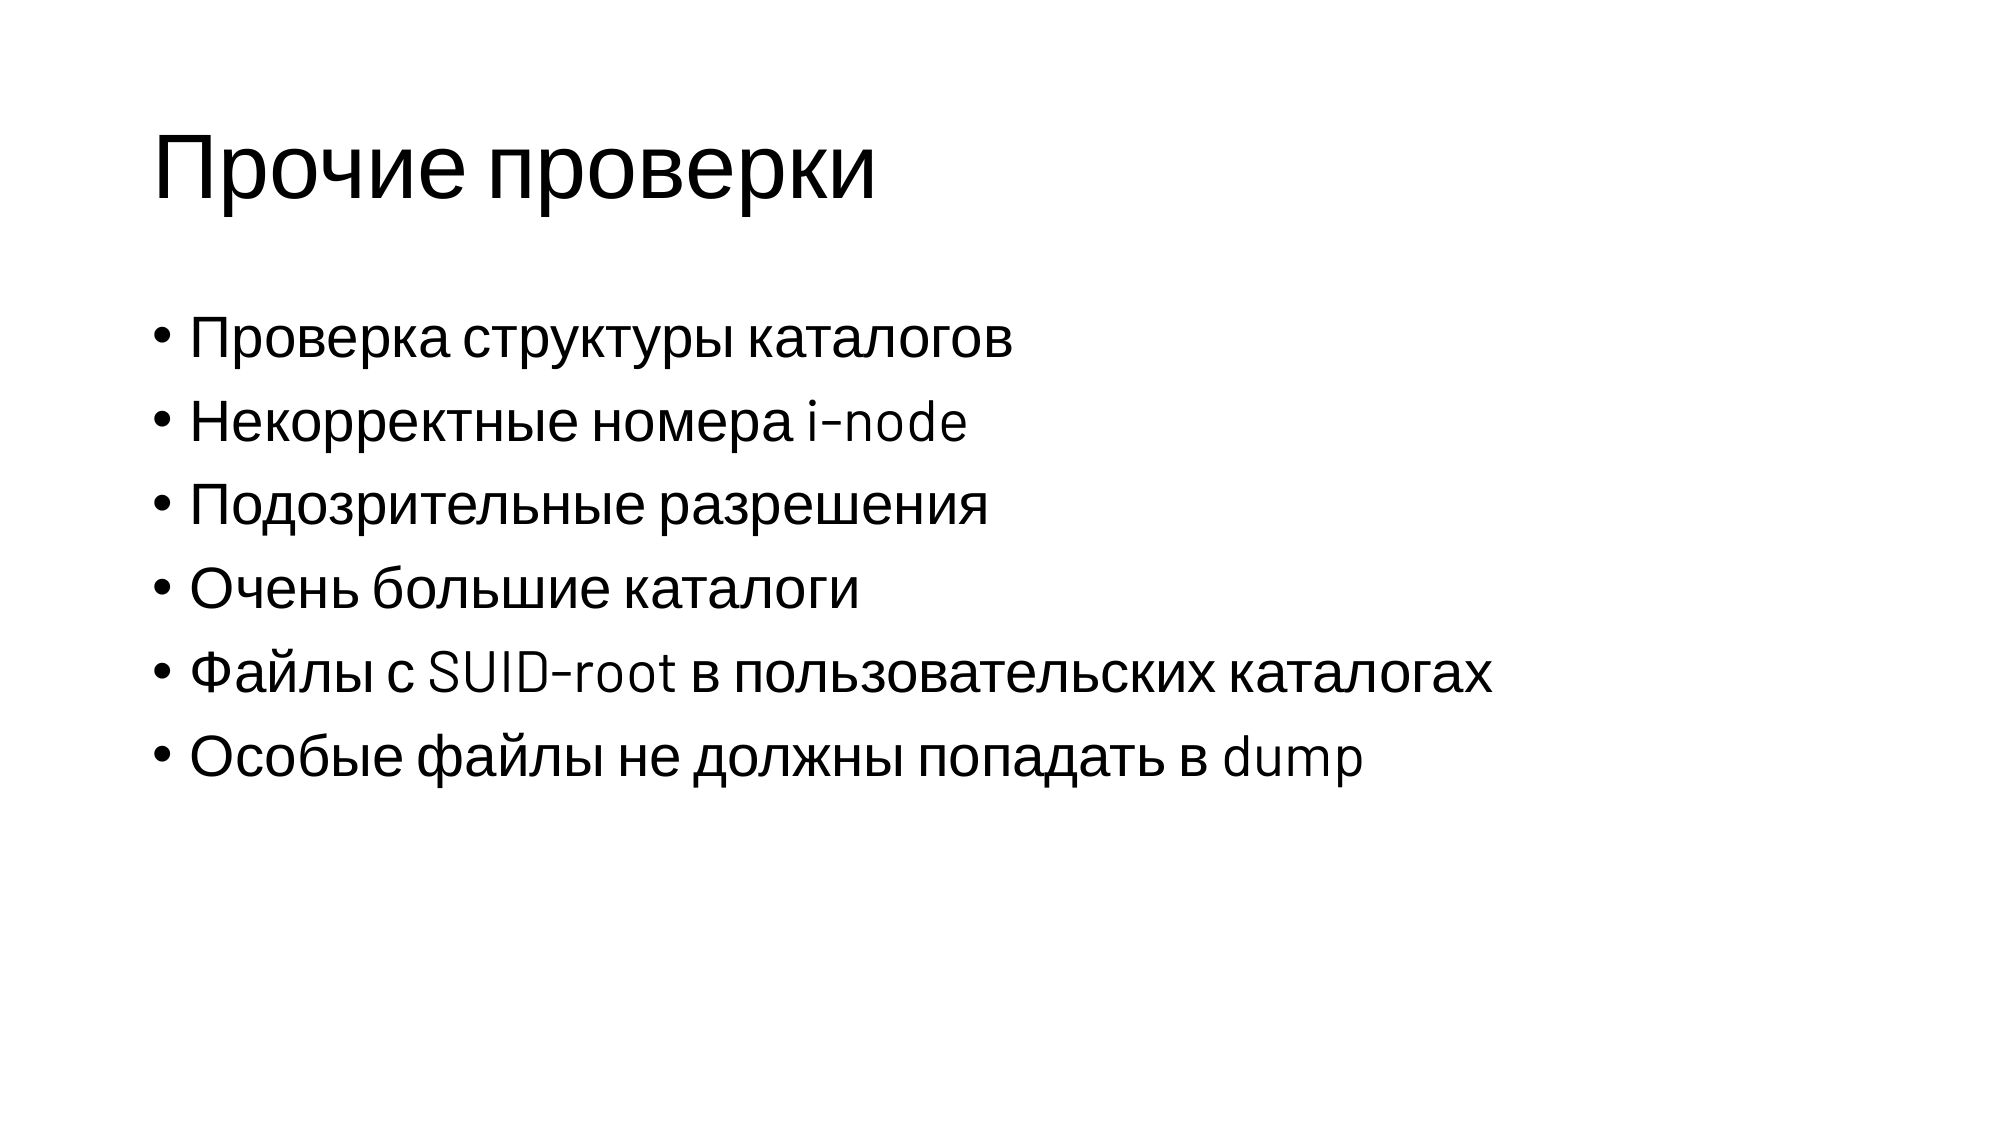

# Прочие проверки
Проверка структуры каталогов
Некорректные номера i-node
Подозрительные разрешения
Очень большие каталоги
Файлы с SUID-root в пользовательских каталогах
Особые файлы не должны попадать в dump